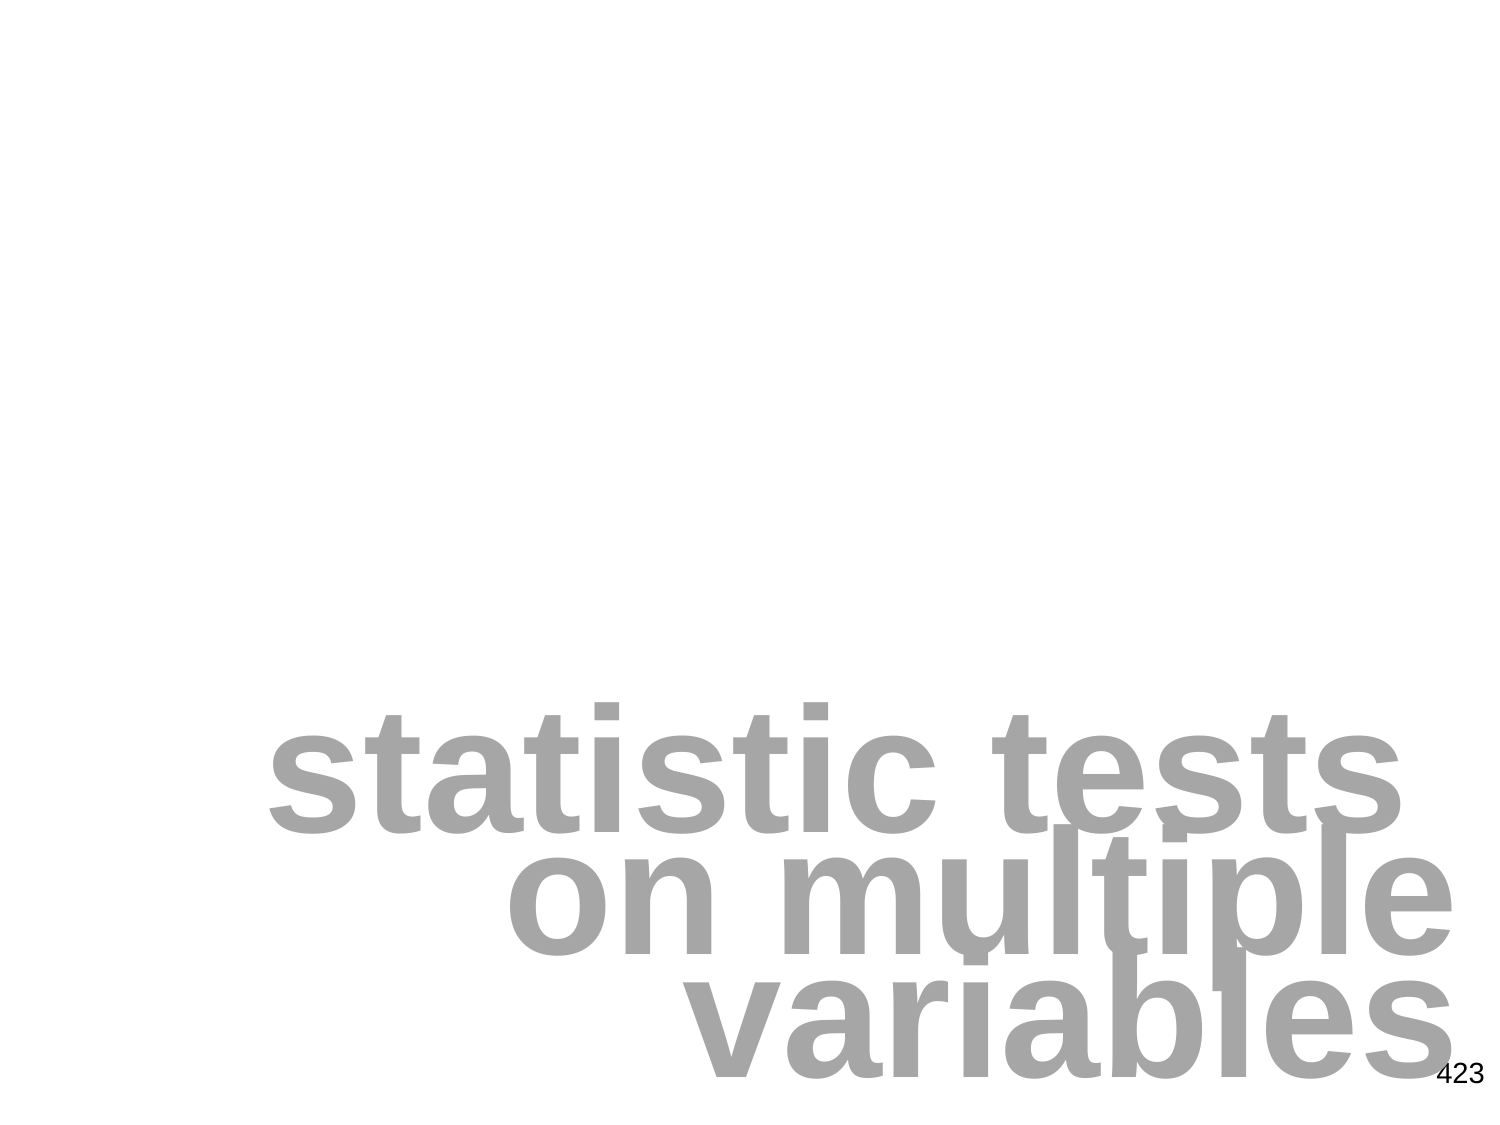

# statistic tests on multiple variables
423